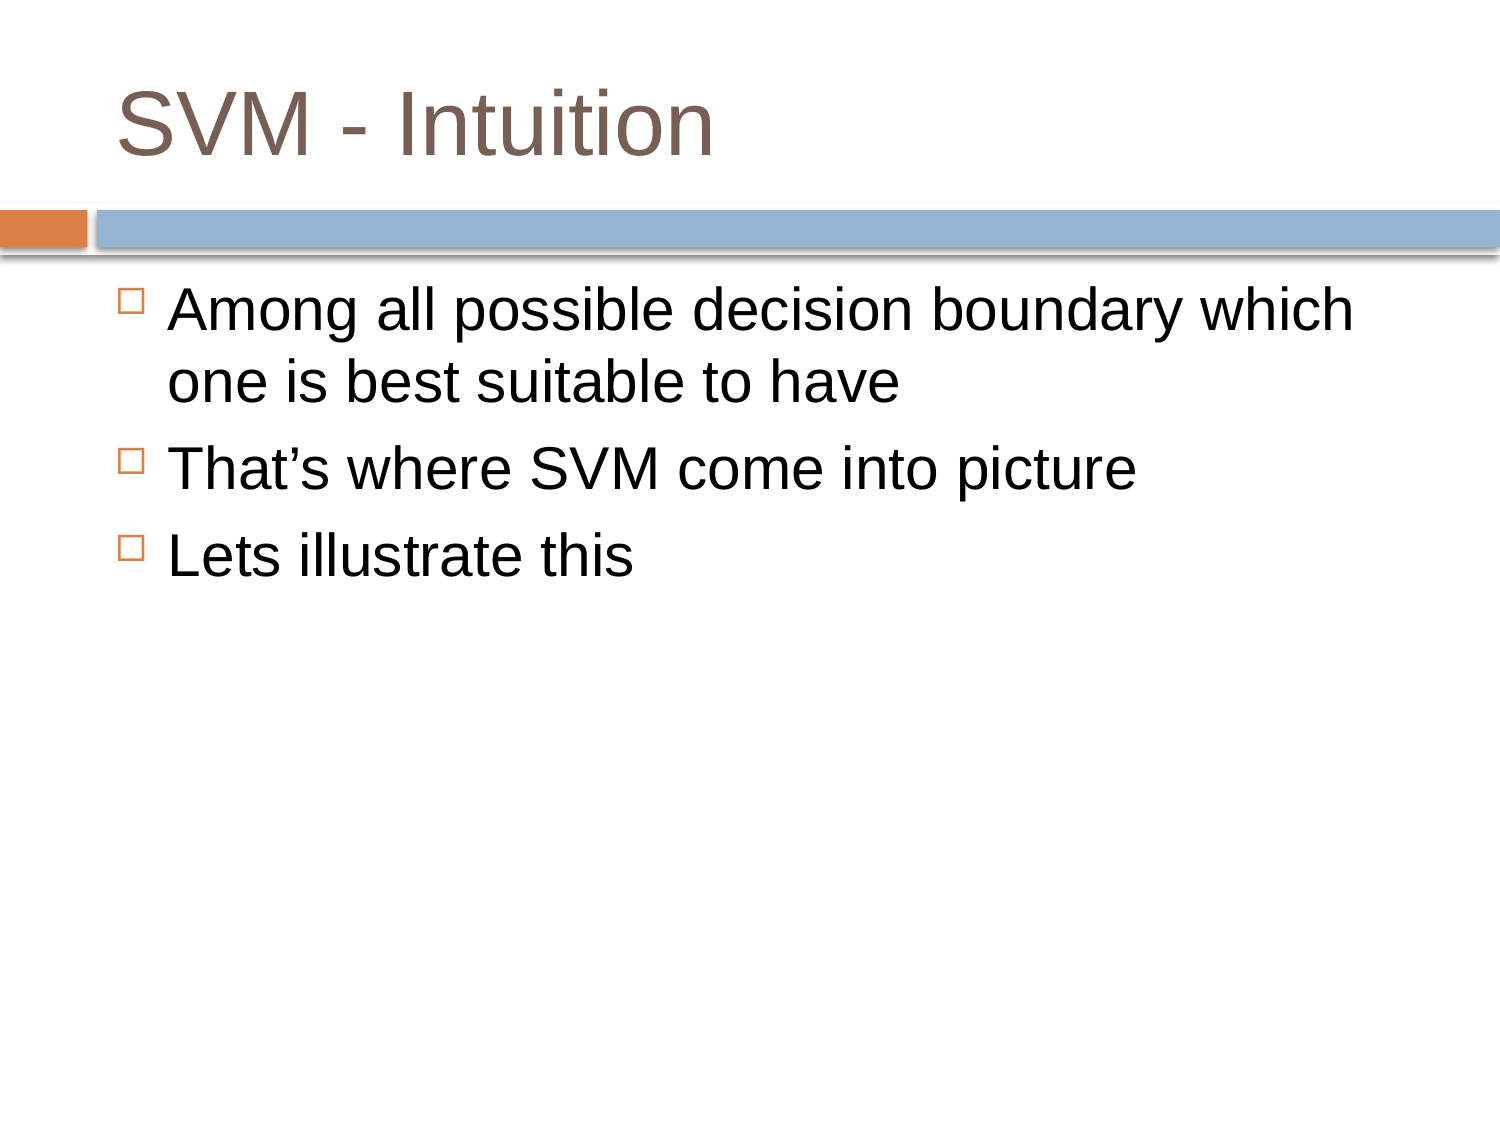

# SVM - Intuition
Among all possible decision boundary which one is best suitable to have
That’s where SVM come into picture
Lets illustrate this